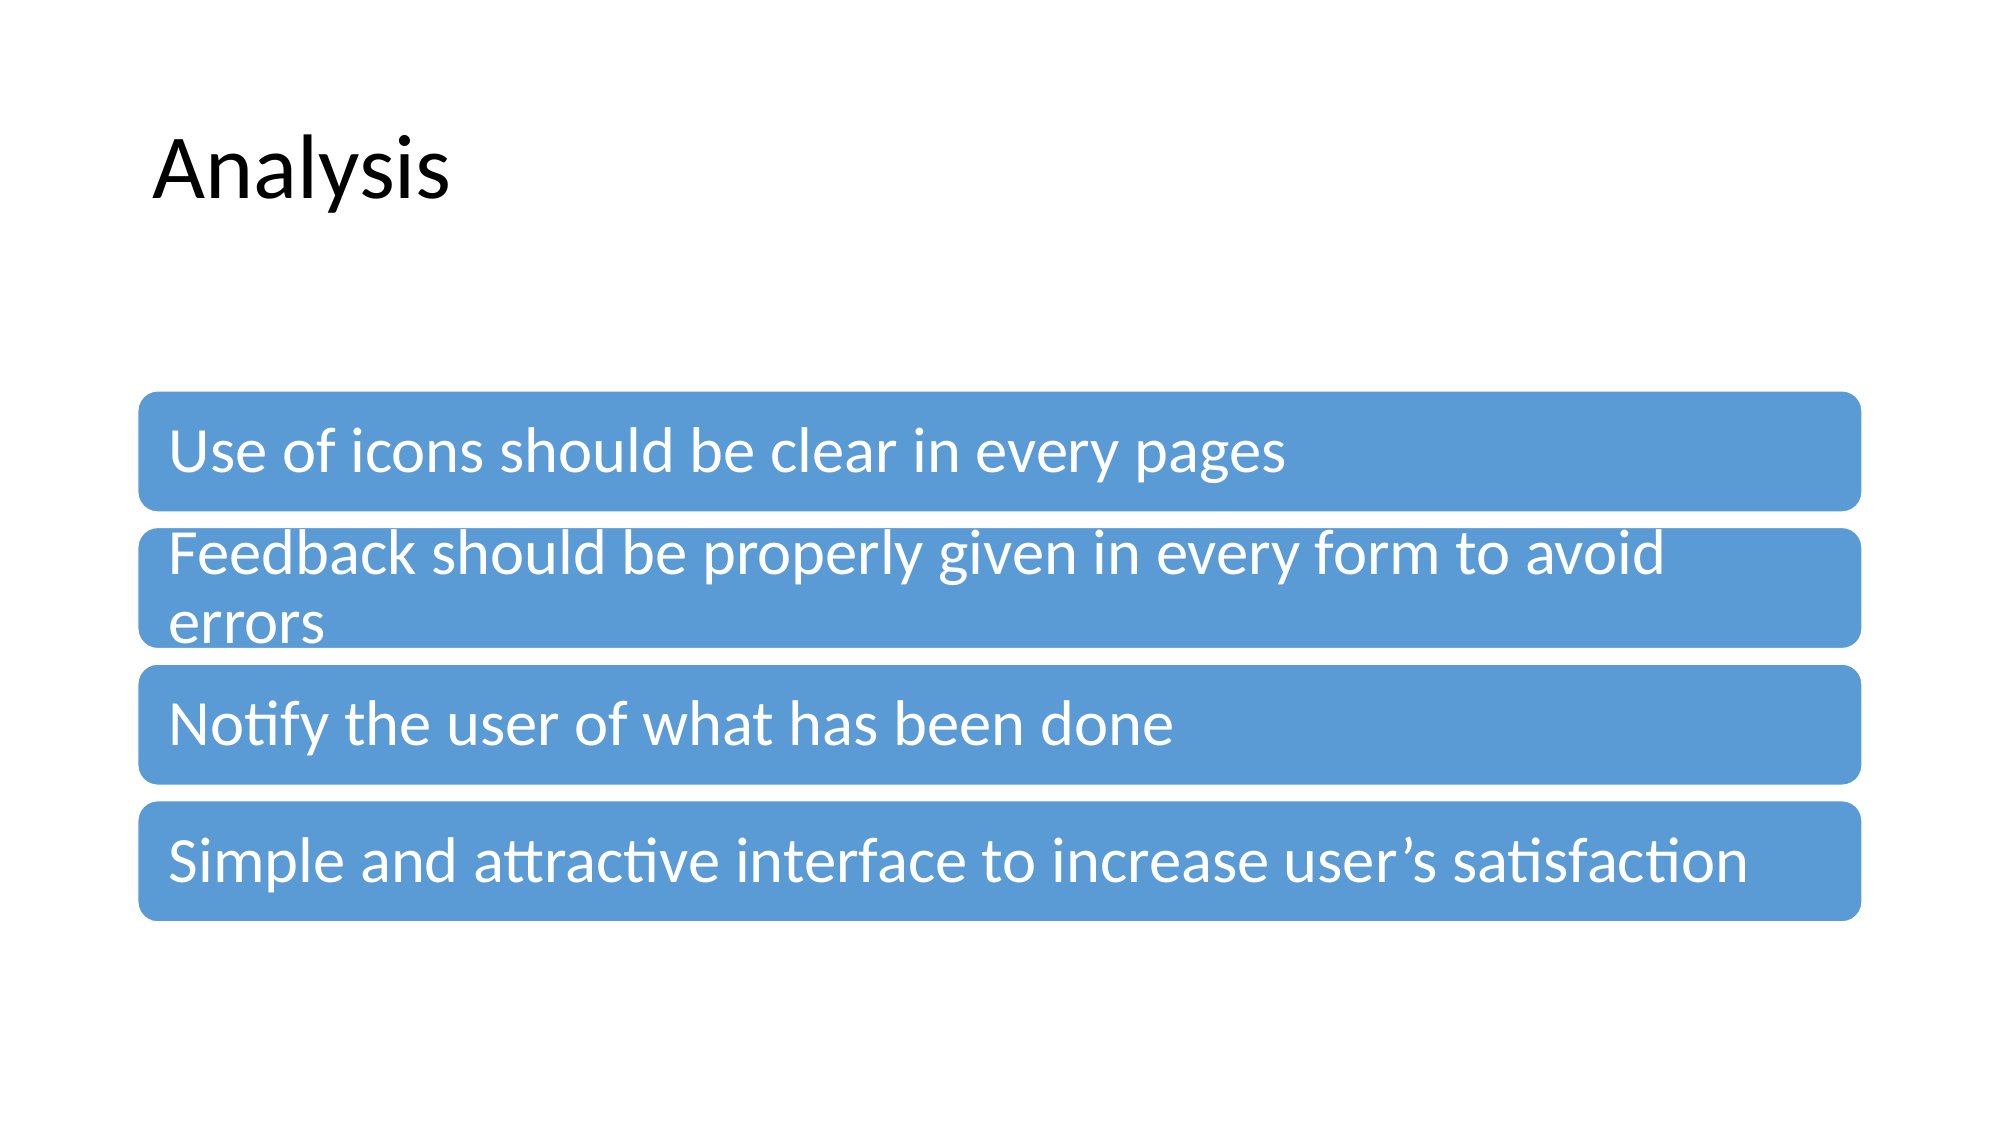

# Analysis
Use of icons should be clear in every pages
Feedback should be properly given in every form to avoid errors
Notify the user of what has been done
Simple and attractive interface to increase user’s satisfaction